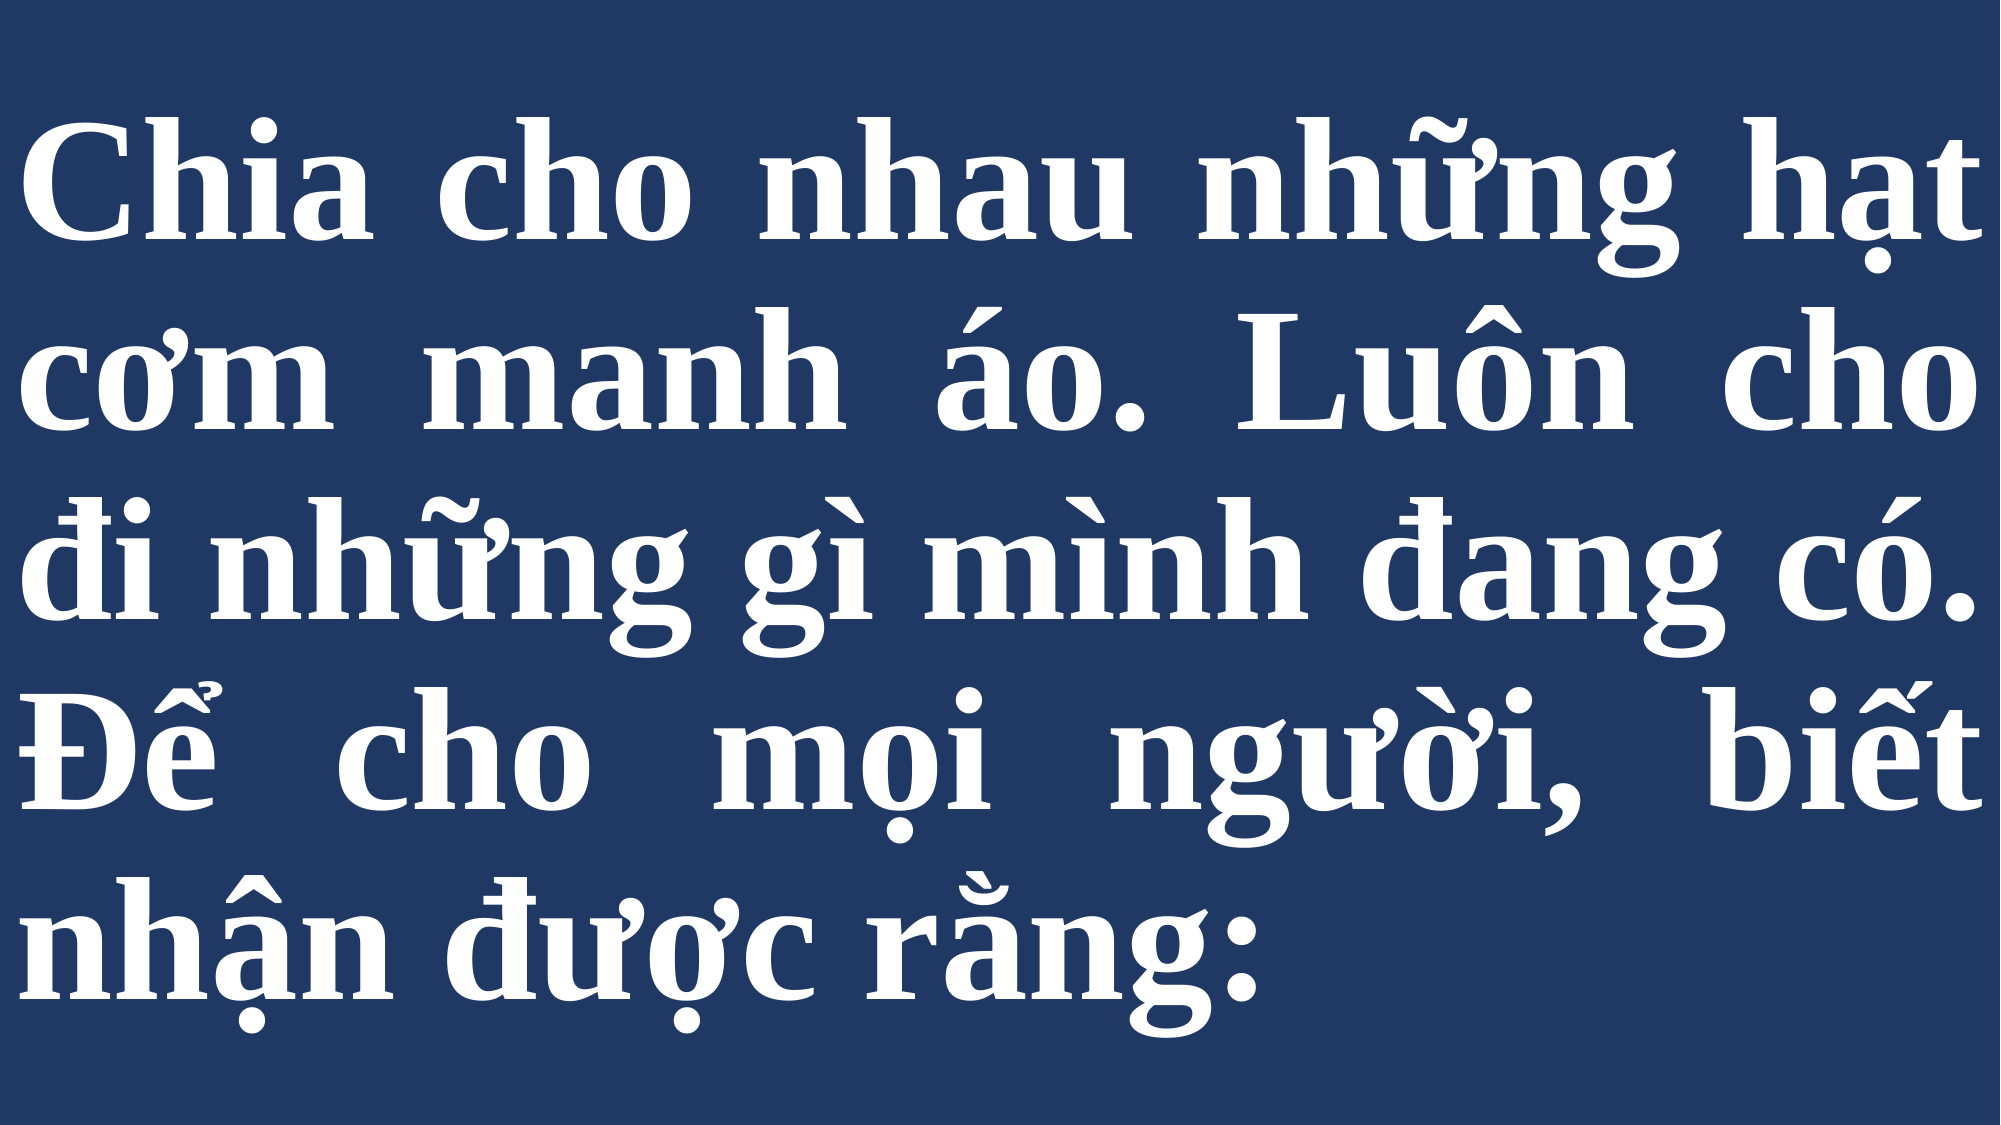

# Chia cho nhau những hạt cơm manh áo. Luôn cho đi những gì mình đang có. Để cho mọi người, biết nhận được rằng: